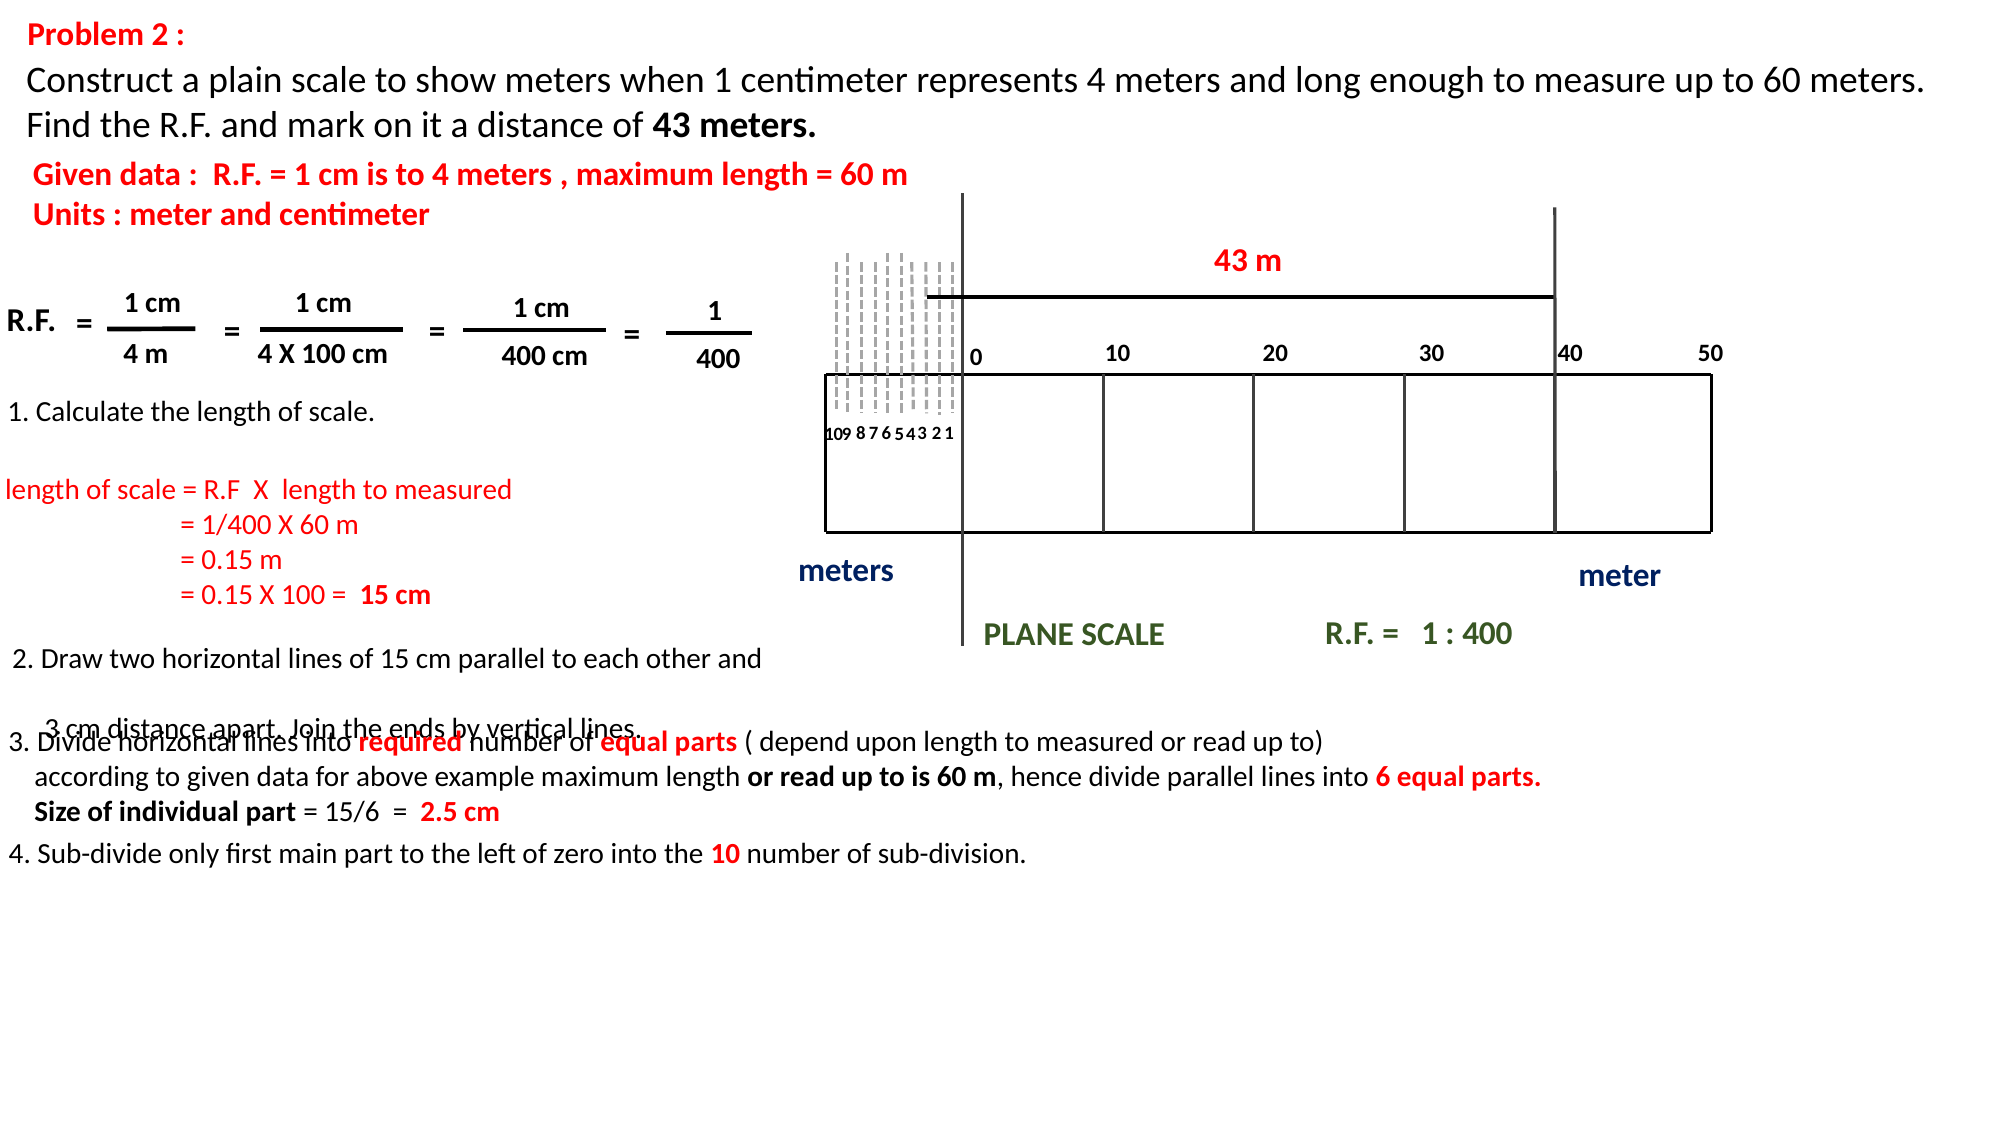

Problem 2 :
Construct a plain scale to show meters when 1 centimeter represents 4 meters and long enough to measure up to 60 meters. Find the R.F. and mark on it a distance of 43 meters.
Given data :  R.F. = 1 cm is to 4 meters , maximum length = 60 m
Units : meter and centimeter
43 m
1 cm
1 cm
1 cm
1
R.F.
=
=
=
=
4 m
4 X 100 cm
    400 cm
    400
50
40
30
20
10
0
 1. Calculate the length of scale.
6
1
7
2
8
3
4
9
5
10
length of scale = R.F  X  length to measured
                           = 1/400 X 60 m
                           = 0.15 m
                           = 0.15 X 100 =  15 cm
meters
meter
R.F. =   1 : 400
PLANE SCALE
 2. Draw two horizontal lines of 15 cm parallel to each other and
      3 cm distance apart. Join the ends by vertical lines.
 3. Divide horizontal lines into required number of equal parts ( depend upon length to measured or read up to)
     according to given data for above example maximum length or read up to is 60 m, hence divide parallel lines into 6 equal parts.
     Size of individual part = 15/6  =  2.5 cm
 4. Sub-divide only first main part to the left of zero into the 10 number of sub-division.